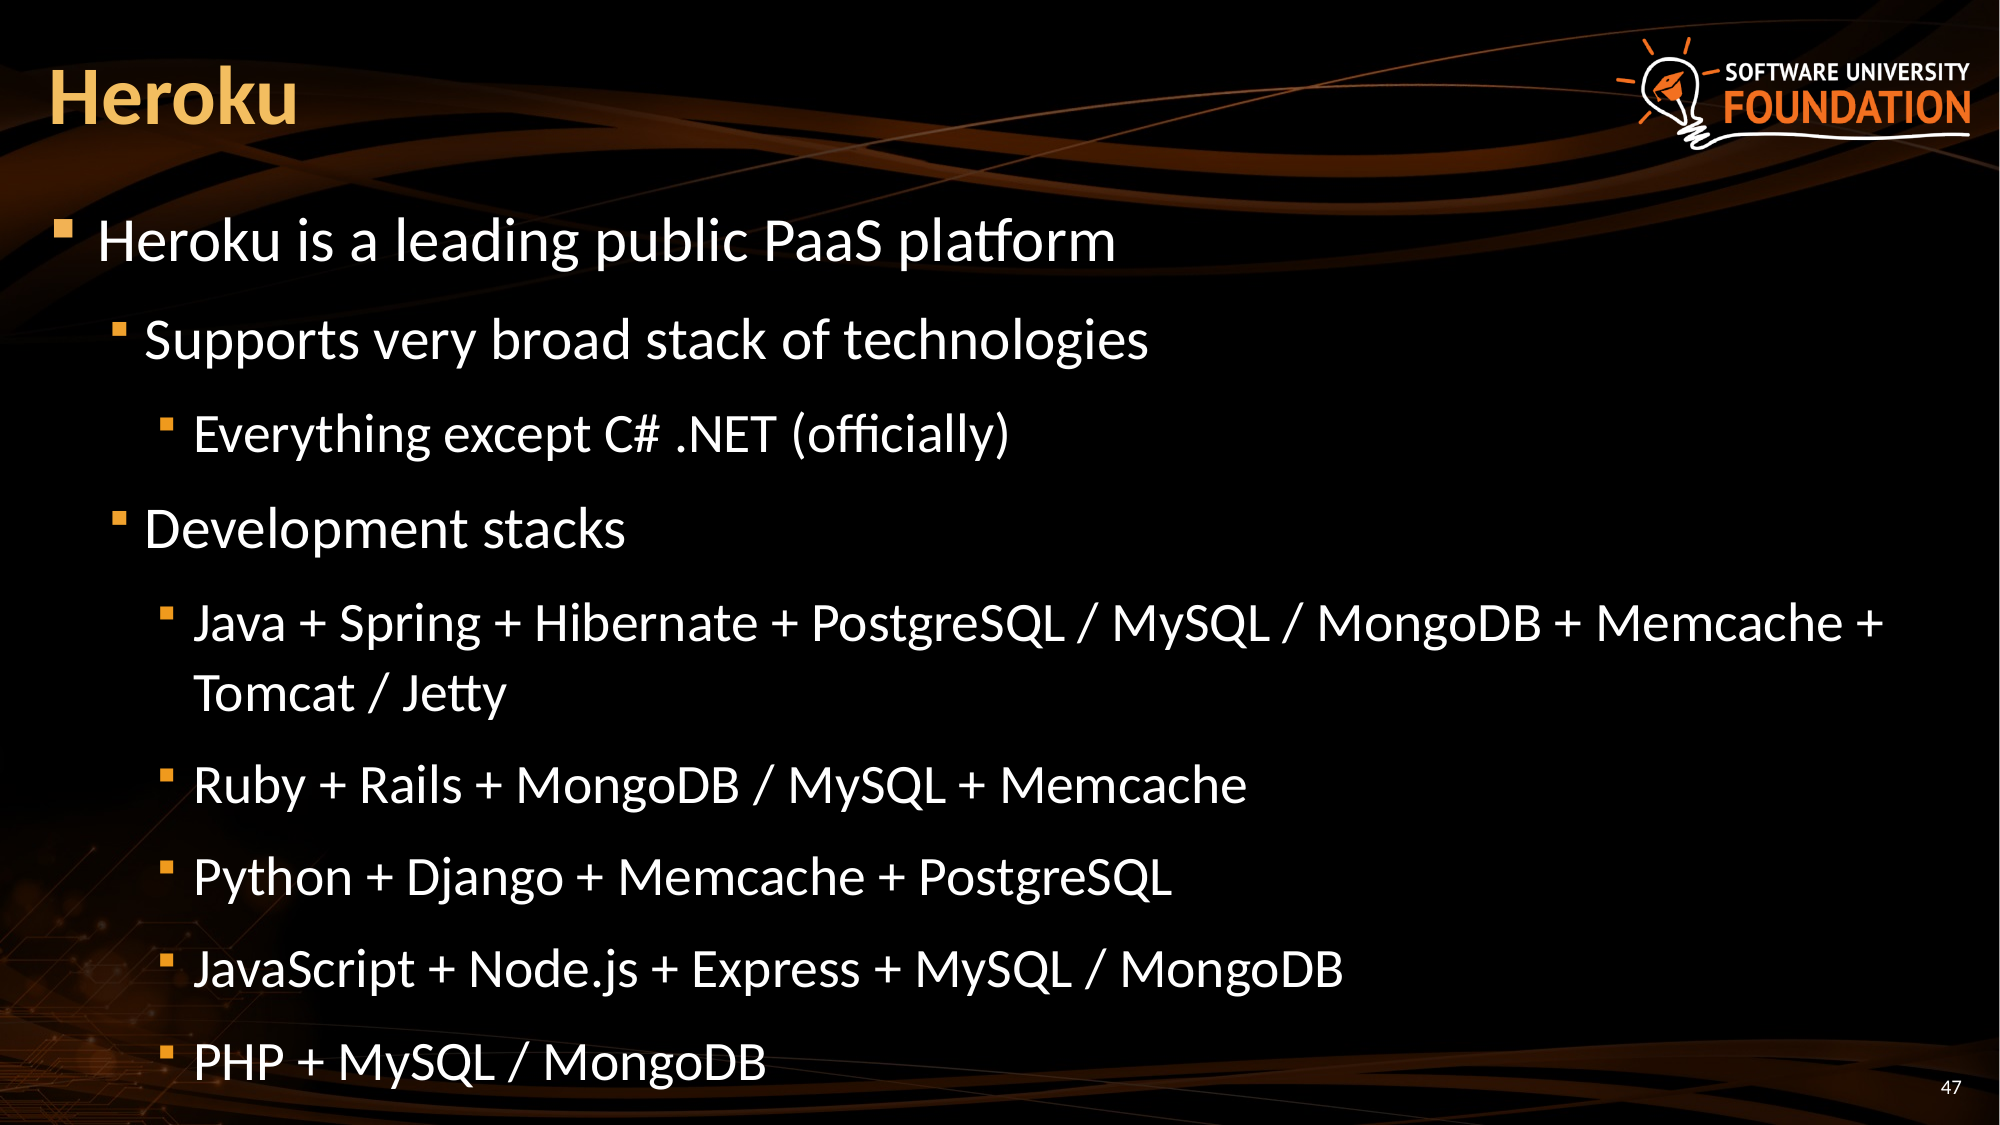

# Heroku
Heroku is a leading public PaaS platform
Supports very broad stack of technologies
Everything except C# .NET (officially)
Development stacks
Java + Spring + Hibernate + PostgreSQL / MySQL / MongoDB + Memcache + Tomcat / Jetty
Ruby + Rails + MongoDB / MySQL + Memcache
Python + Django + Memcache + PostgreSQL
JavaScript + Node.js + Express + MySQL / MongoDB
PHP + MySQL / MongoDB
47